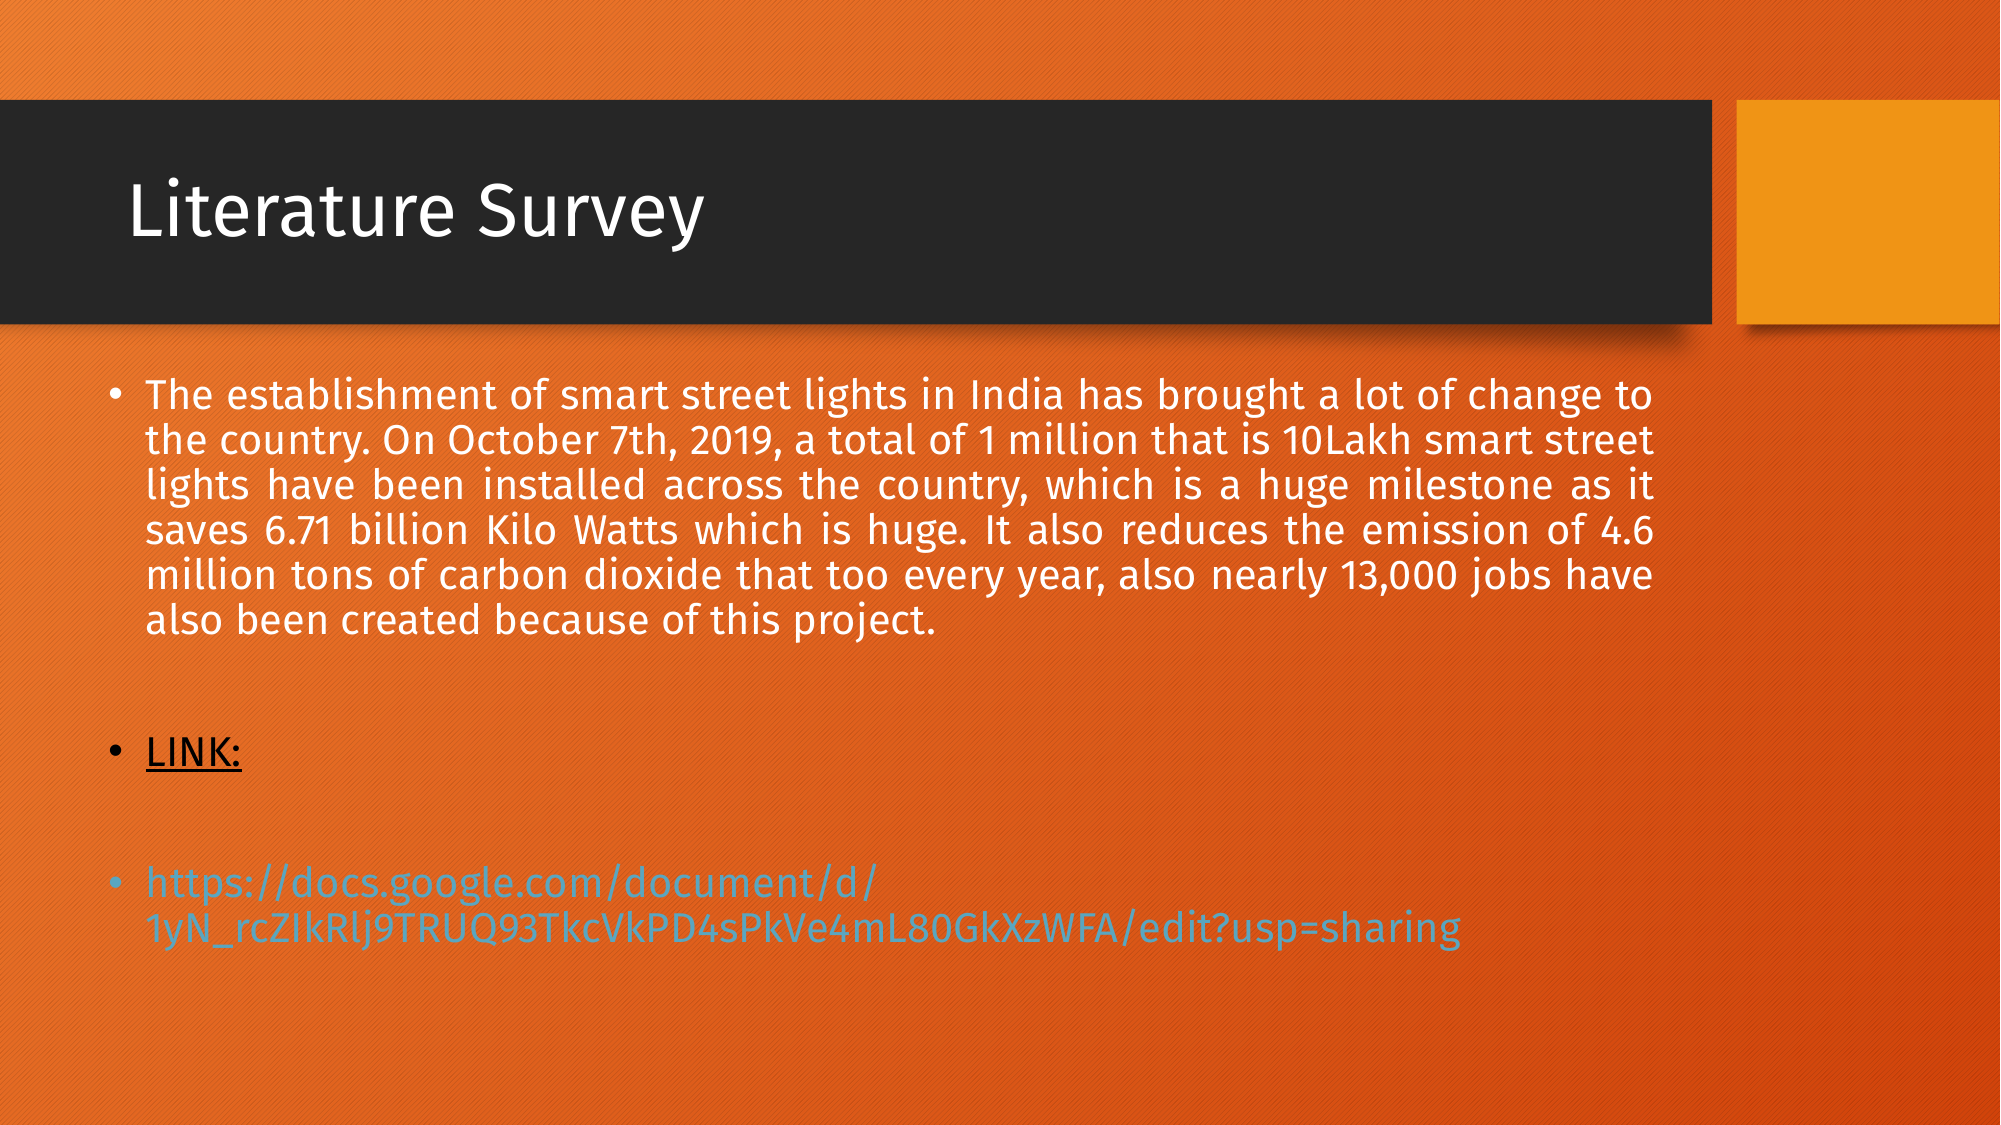

# Literature Survey
The establishment of smart street lights in India has brought a lot of change to the country. On October 7th, 2019, a total of 1 million that is 10Lakh smart street lights have been installed across the country, which is a huge milestone as it saves 6.71 billion Kilo Watts which is huge. It also reduces the emission of 4.6 million tons of carbon dioxide that too every year, also nearly 13,000 jobs have also been created because of this project.

LINK:

https://docs.google.com/document/d/1yN_rcZIkRlj9TRUQ93TkcVkPD4sPkVe4mL80GkXzWFA/edit?usp=sharing